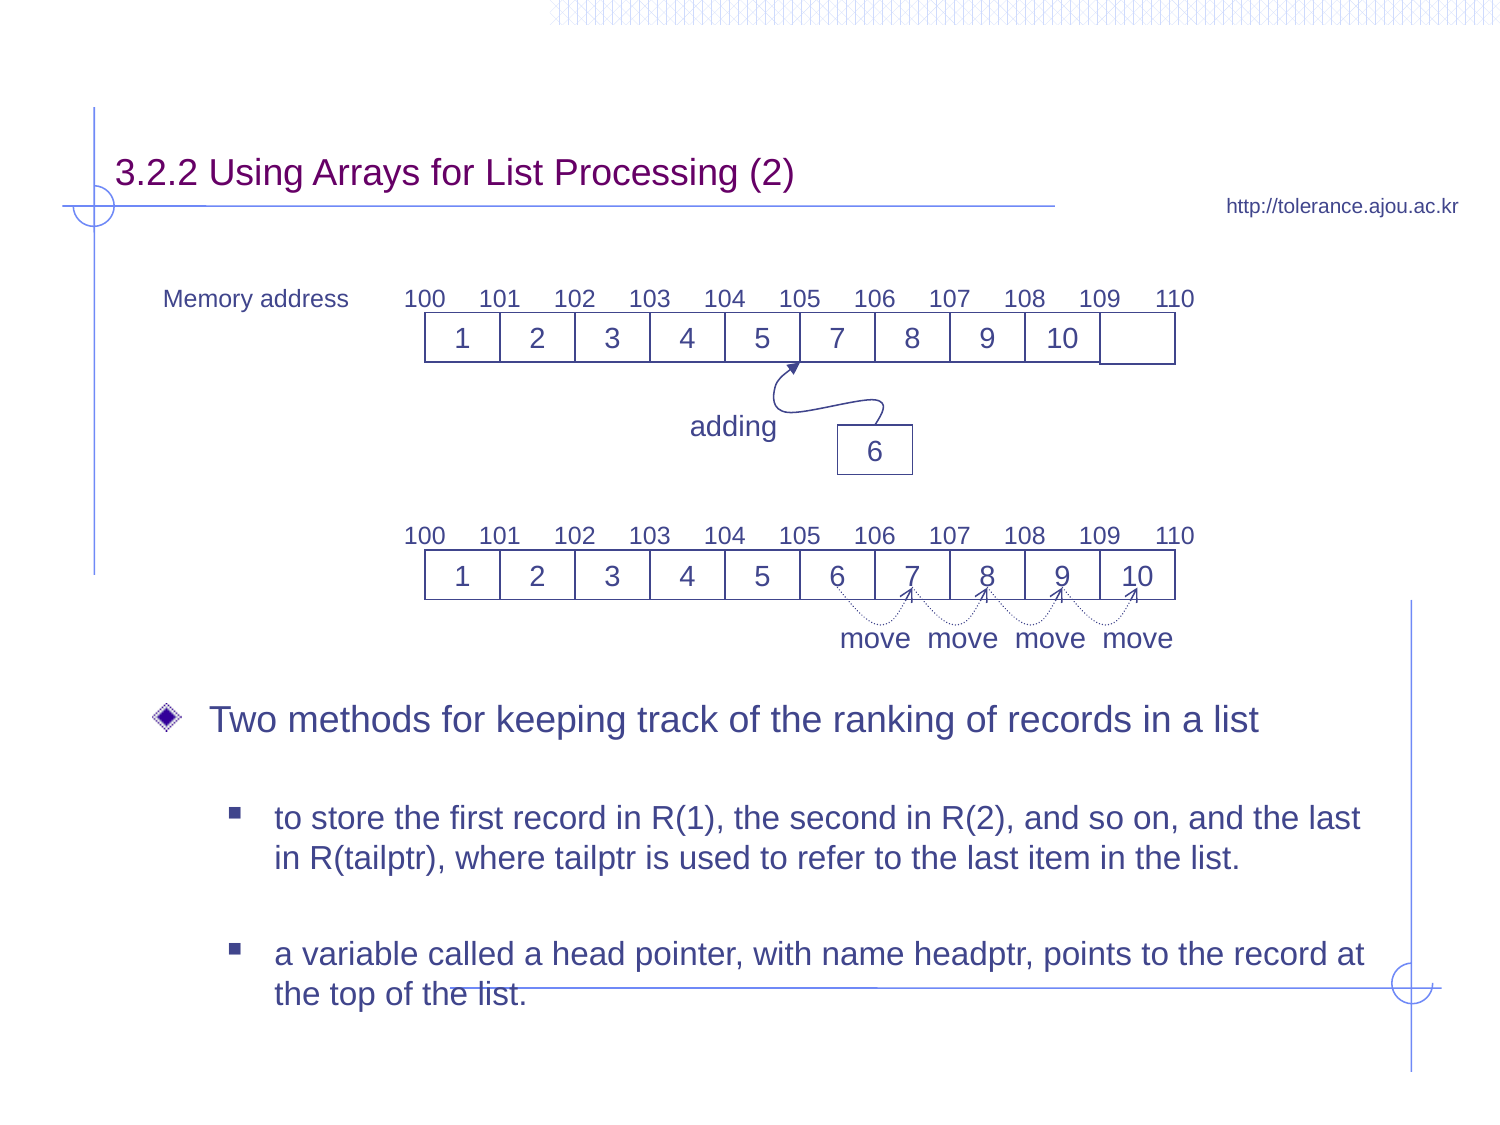

# 3.2.2 Using Arrays for List Processing (2)
Memory address
100
101
102
103
104
105
106
107
108
109
110
1
2
3
4
5
7
8
9
10

adding
6
100
101
102
103
104
105
106
107
108
109
110
1
2
3
4
5
6
7
8
9
10

move
move
move
move
Two methods for keeping track of the ranking of records in a list

to store the first record in R(1), the second in R(2), and so on, and the last in R(tailptr), where tailptr is used to refer to the last item in the list.

a variable called a head pointer, with name headptr, points to the record at the top of the list.